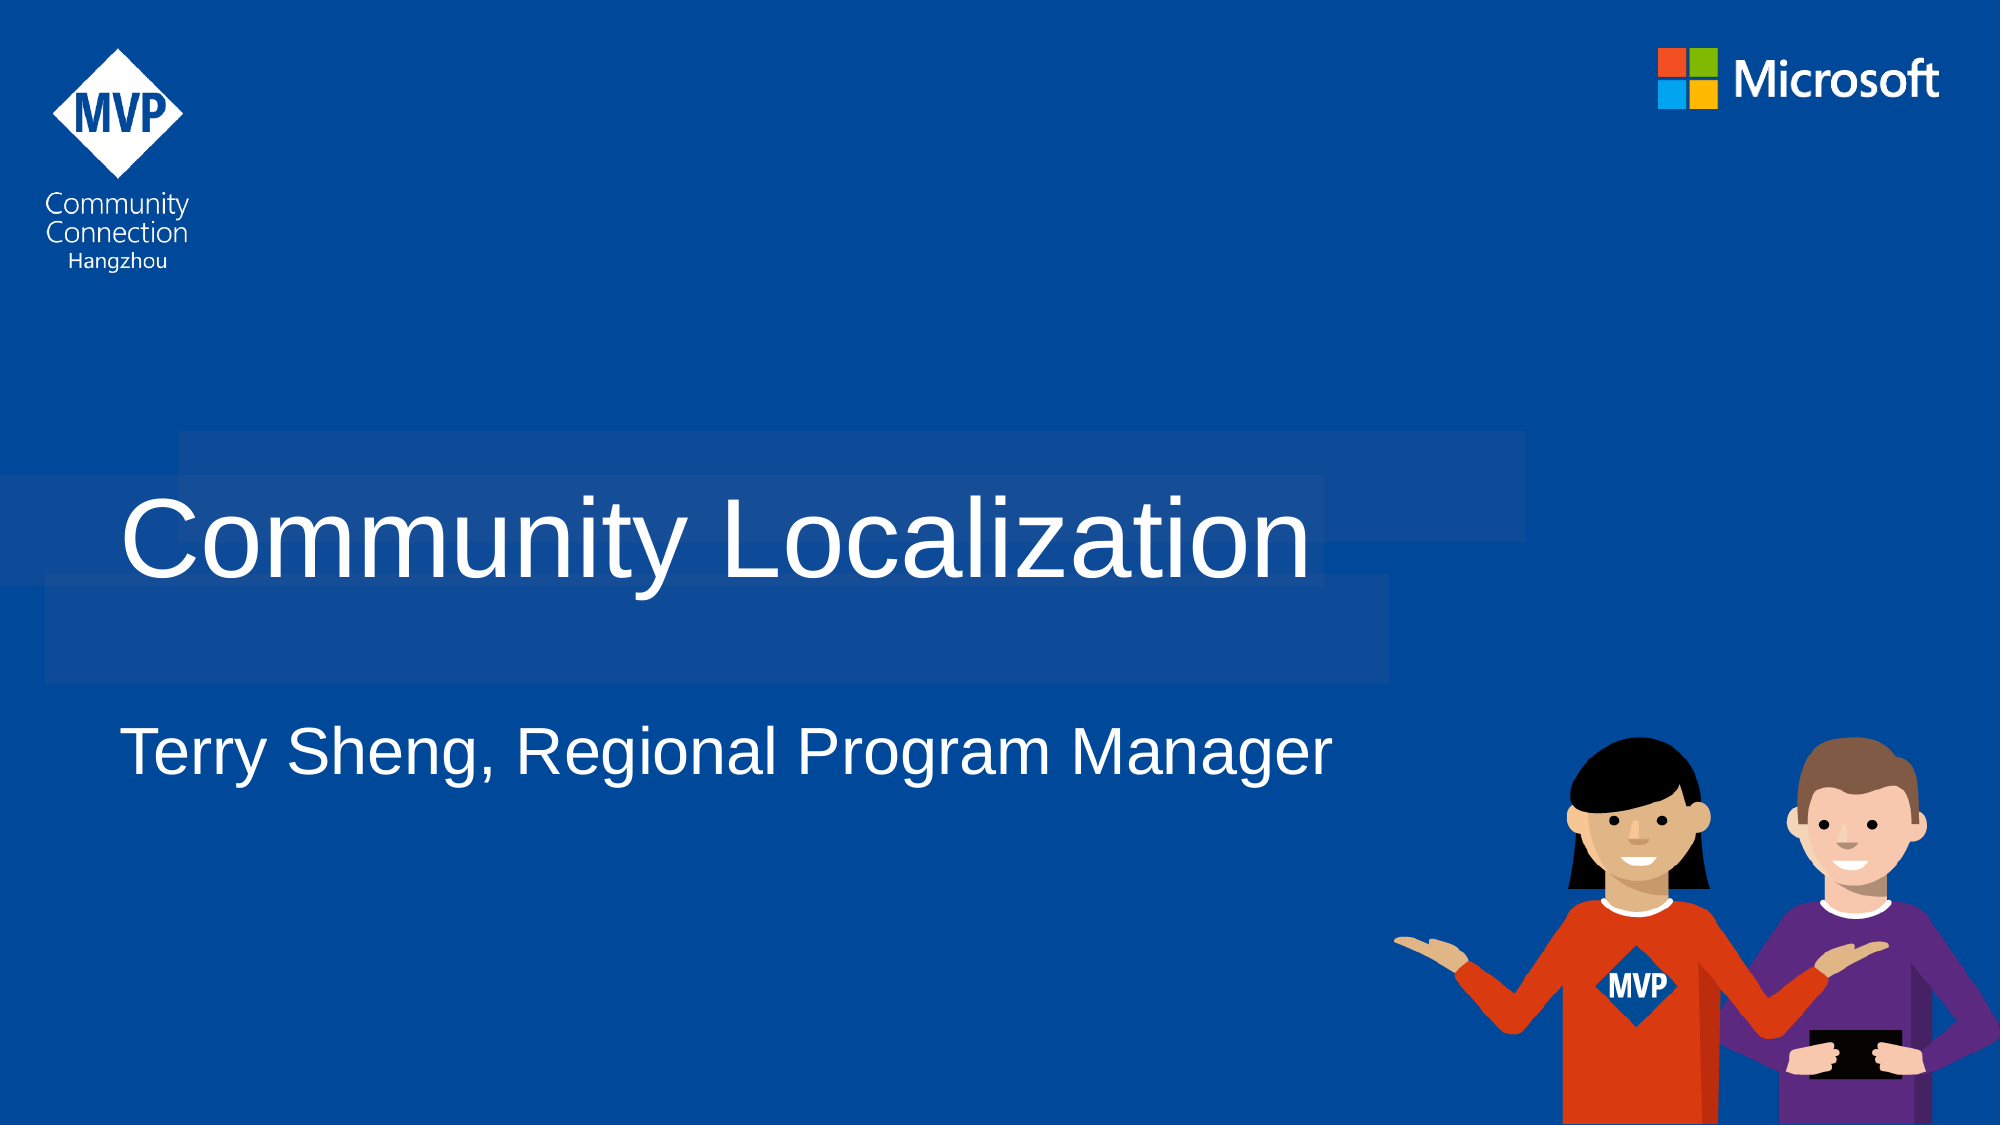

# Community Localization
Terry Sheng, Regional Program Manager